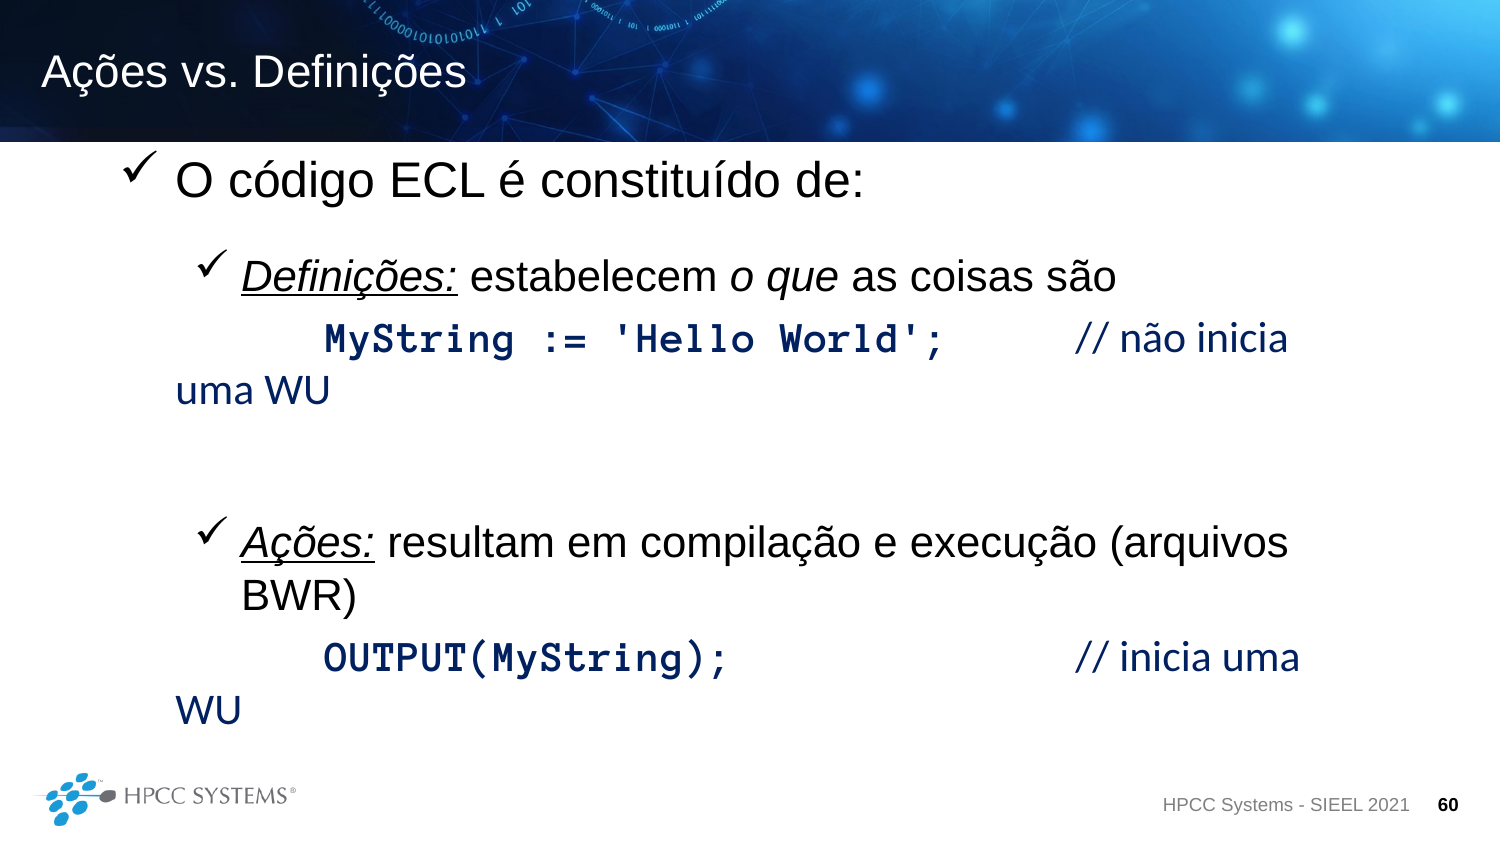

# Ações vs. Definições
O código ECL é constituído de:

Definições: estabelecem o que as coisas são
	MyString := 'Hello World';	// não inicia uma WU

Ações: resultam em compilação e execução (arquivos BWR)
	OUTPUT(MyString);     		// inicia uma WU

HPCC Systems - SIEEL 2021
60